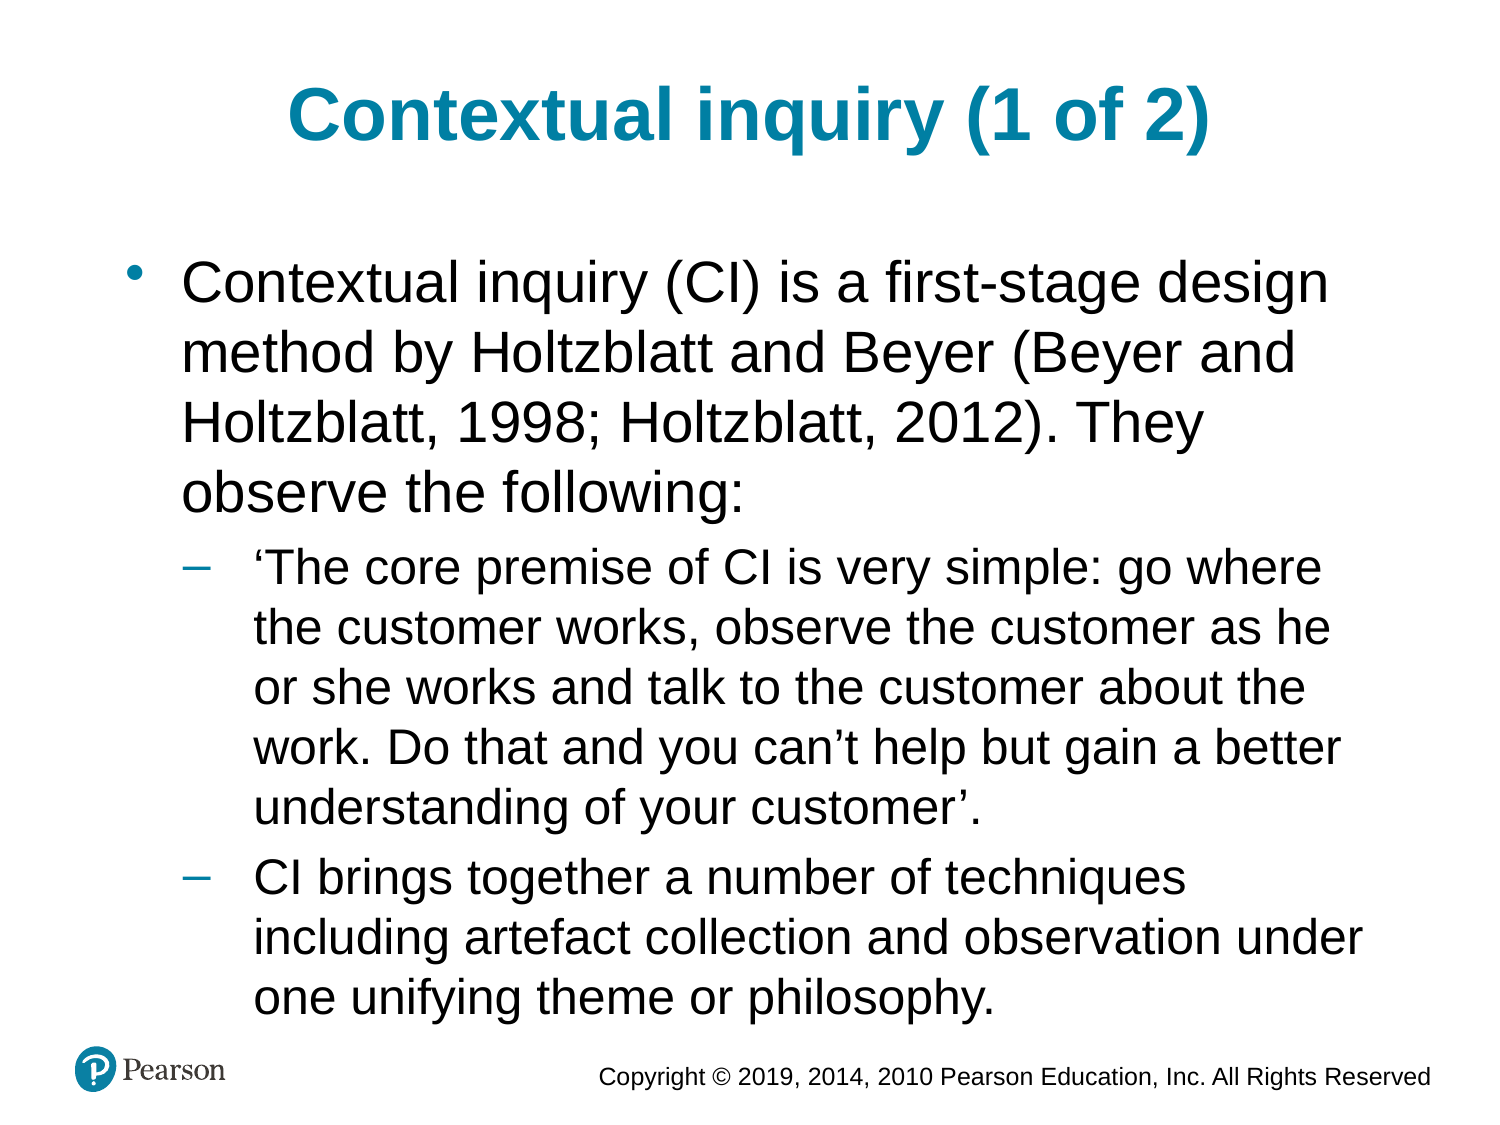

Contextual inquiry (1 of 2)
Contextual inquiry (CI) is a first-stage design method by Holtzblatt and Beyer (Beyer and Holtzblatt, 1998; Holtzblatt, 2012). They observe the following:
‘The core premise of CI is very simple: go where the customer works, observe the customer as he or she works and talk to the customer about the work. Do that and you can’t help but gain a better understanding of your customer’.
CI brings together a number of techniques including artefact collection and observation under one unifying theme or philosophy.